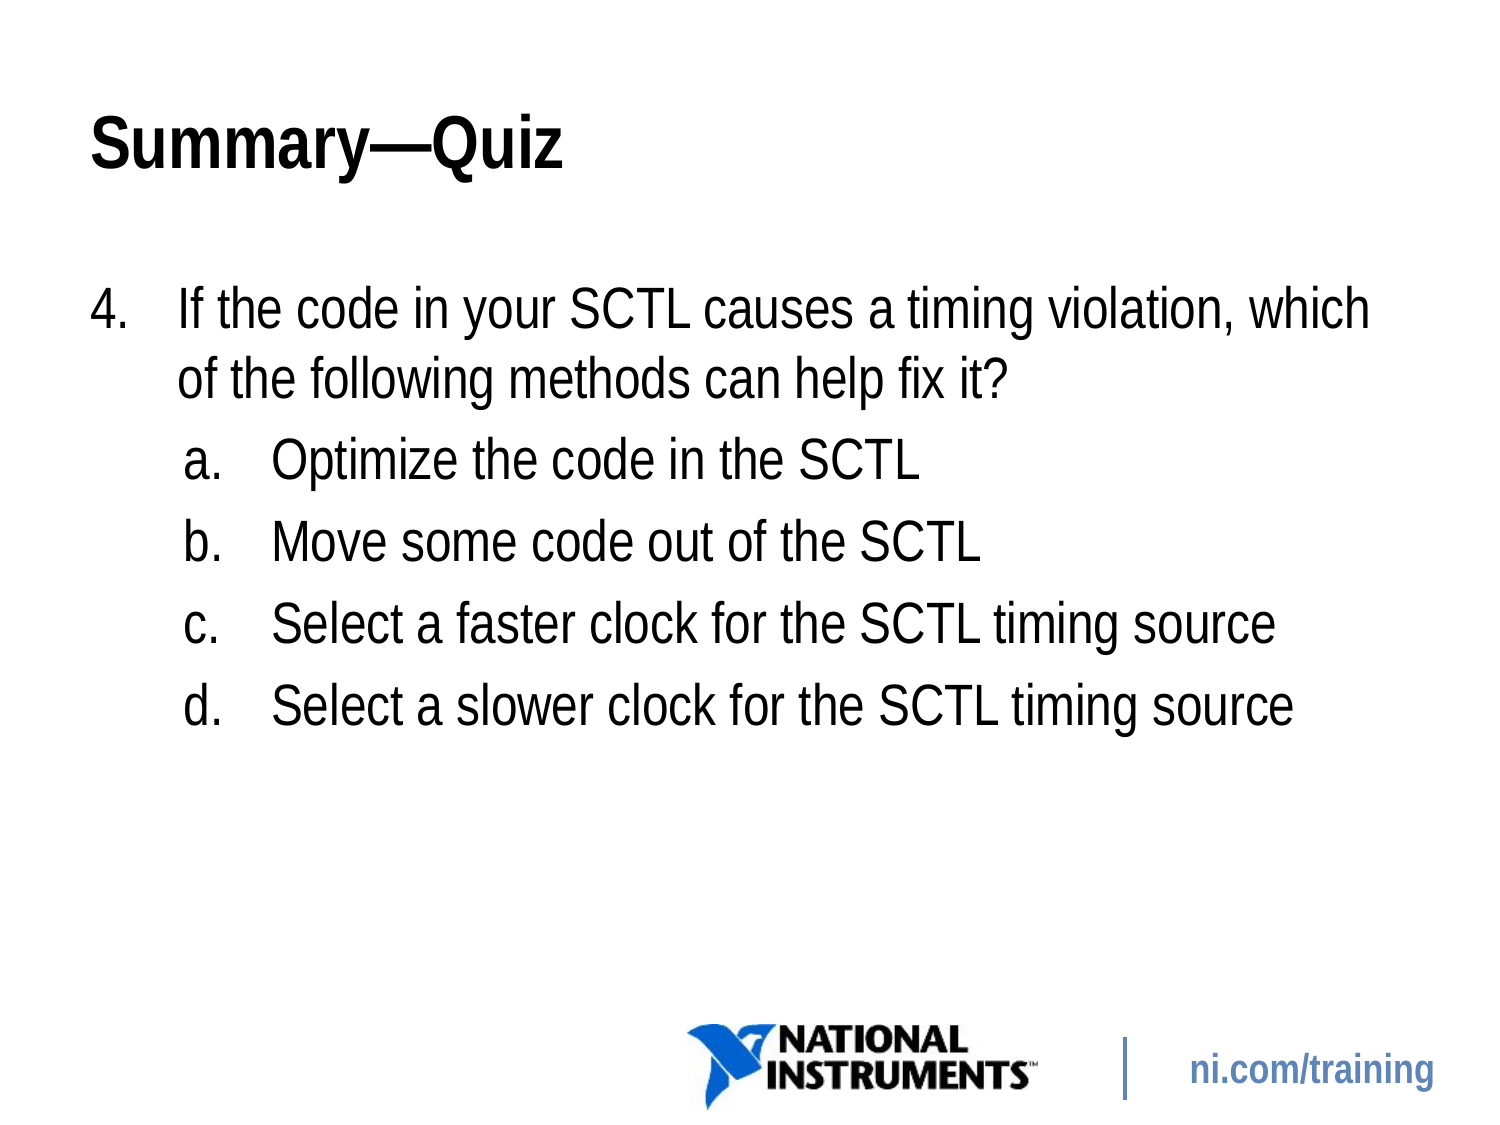

# Summary—Quiz
If the code in your SCTL causes a timing violation, which of the following methods can help fix it?
Optimize the code in the SCTL
Move some code out of the SCTL
Select a faster clock for the SCTL timing source
Select a slower clock for the SCTL timing source